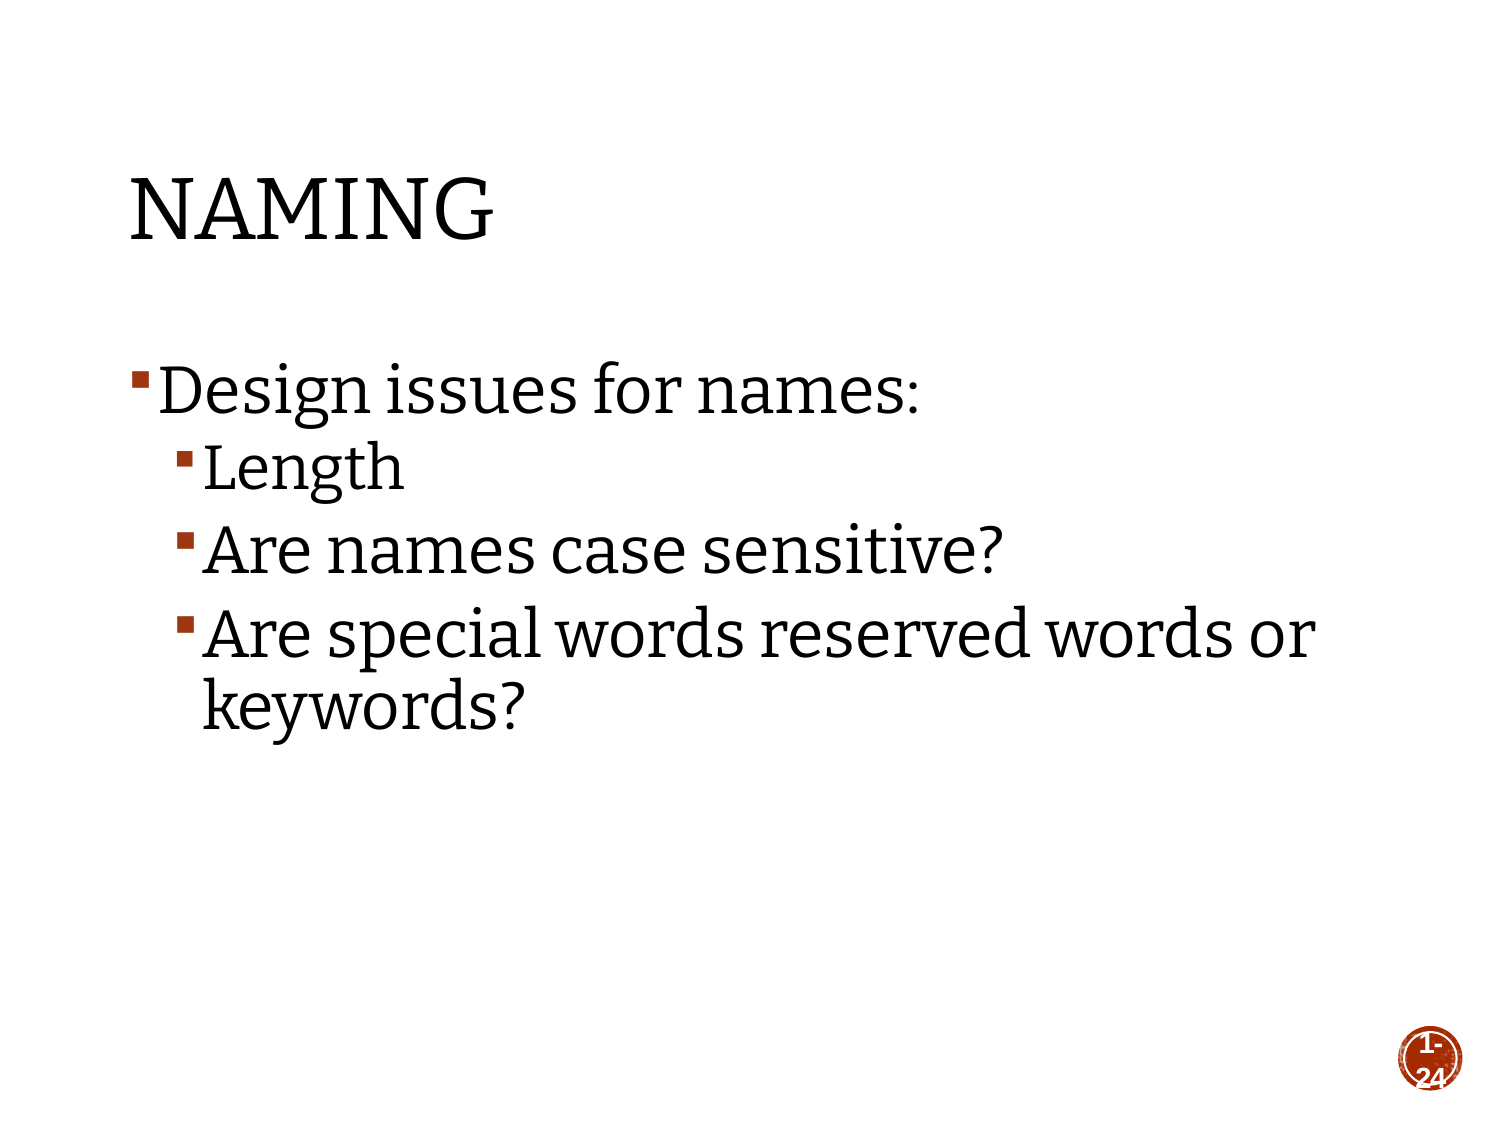

# Naming
Design issues for names:
Length
Are names case sensitive?
Are special words reserved words or keywords?
1-24